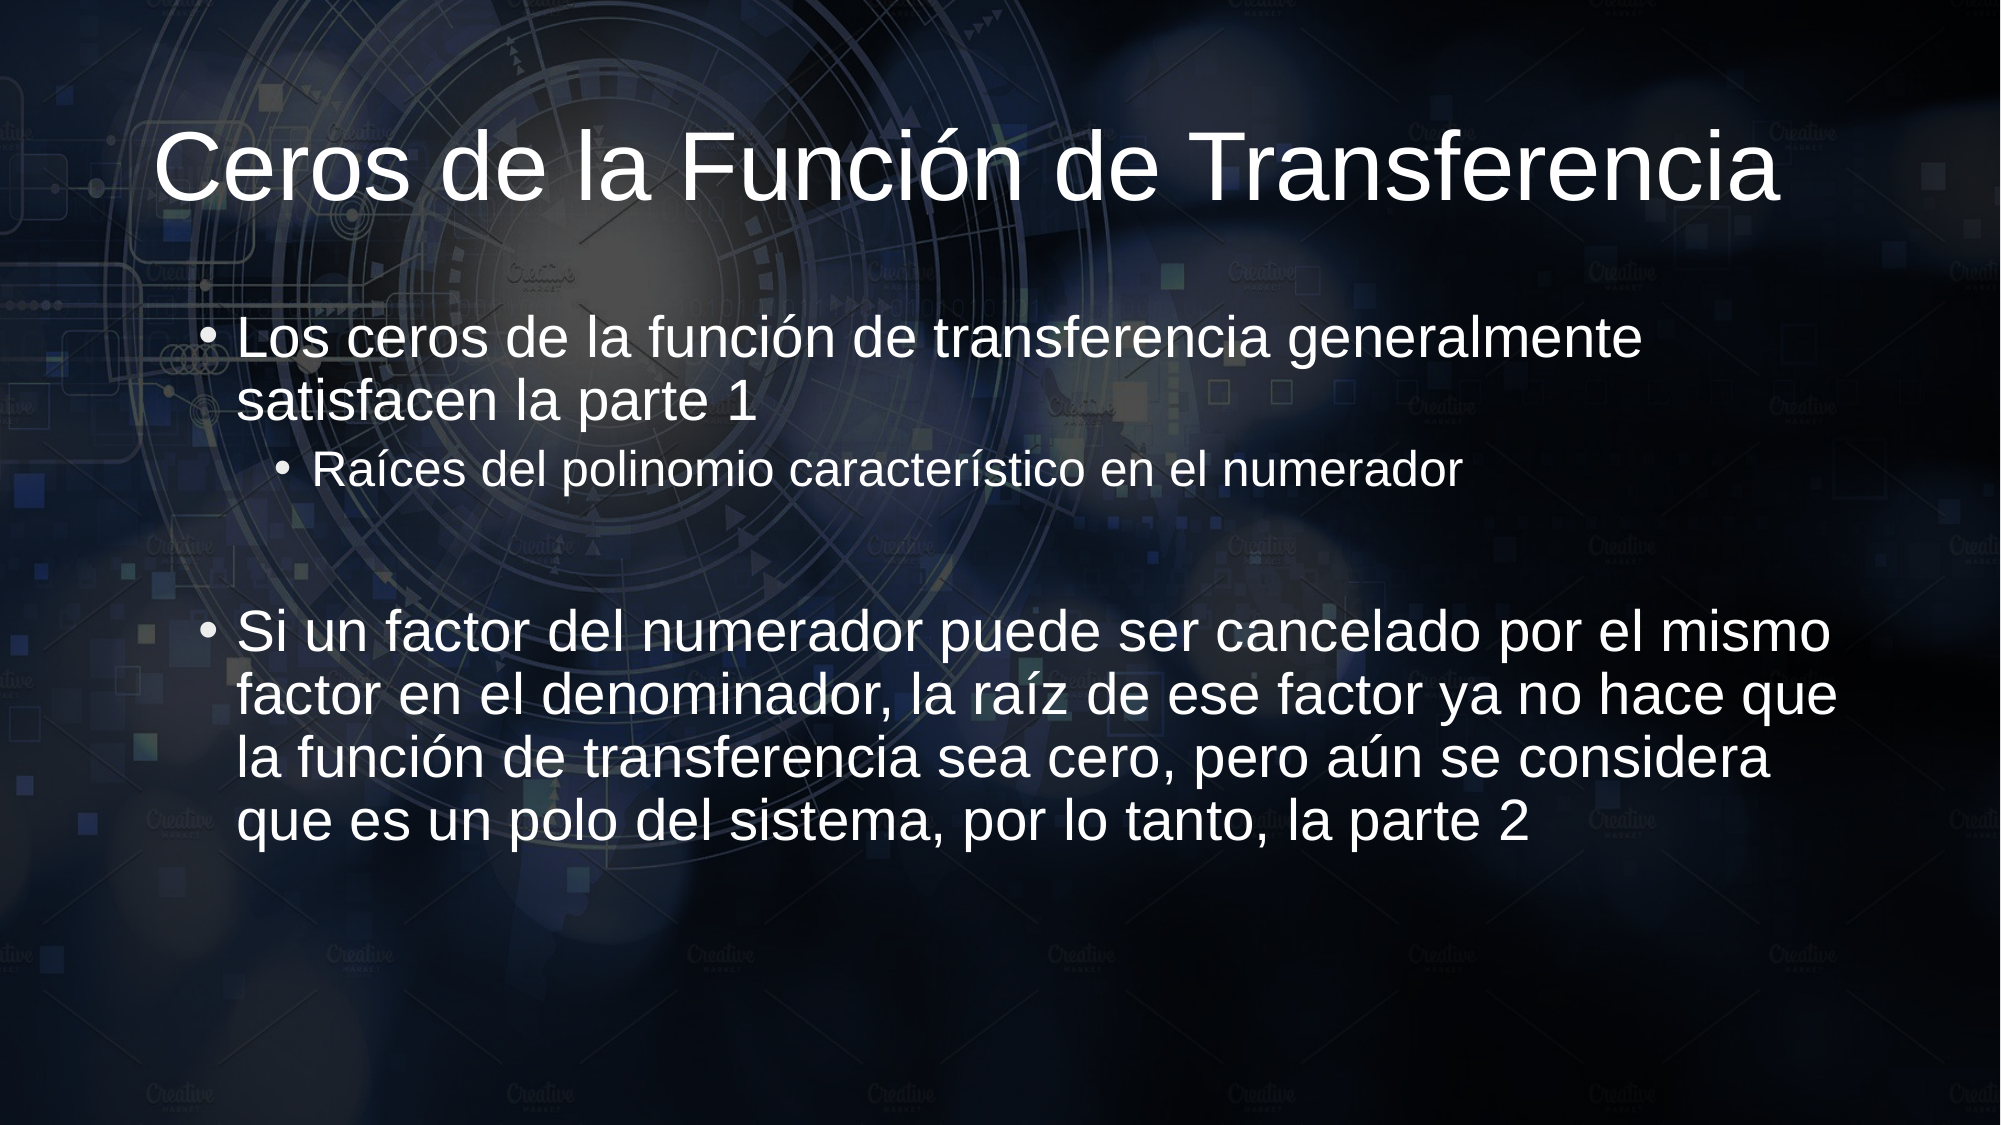

# Ceros de la Función de Transferencia
Los ceros de la función de transferencia generalmente satisfacen la parte 1
Raíces del polinomio característico en el numerador

Si un factor del numerador puede ser cancelado por el mismo factor en el denominador, la raíz de ese factor ya no hace que la función de transferencia sea cero, pero aún se considera que es un polo del sistema, por lo tanto, la parte 2